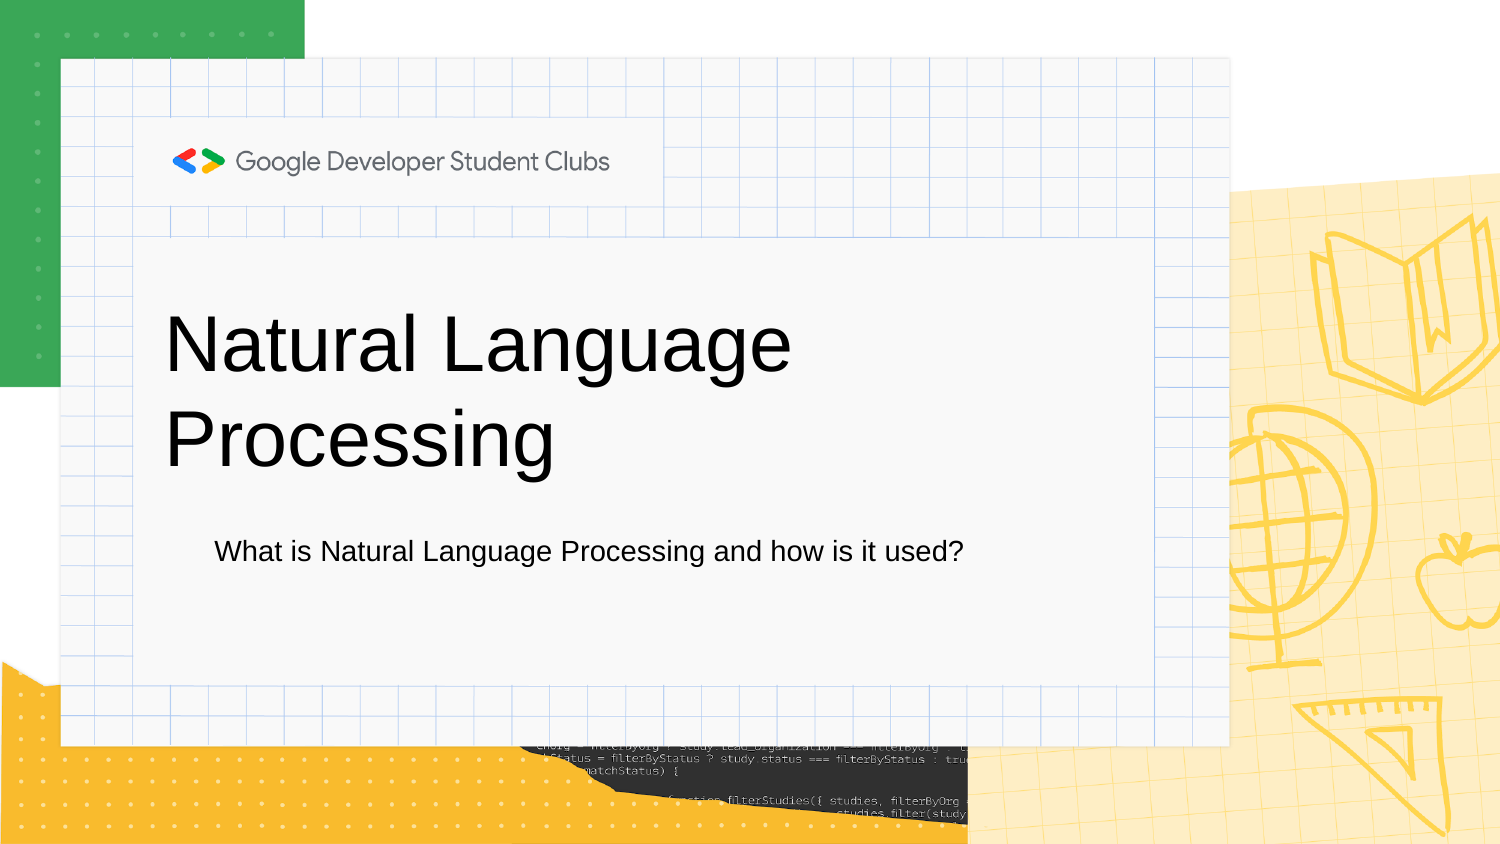

# Natural Language Processing
What is Natural Language Processing and how is it used?